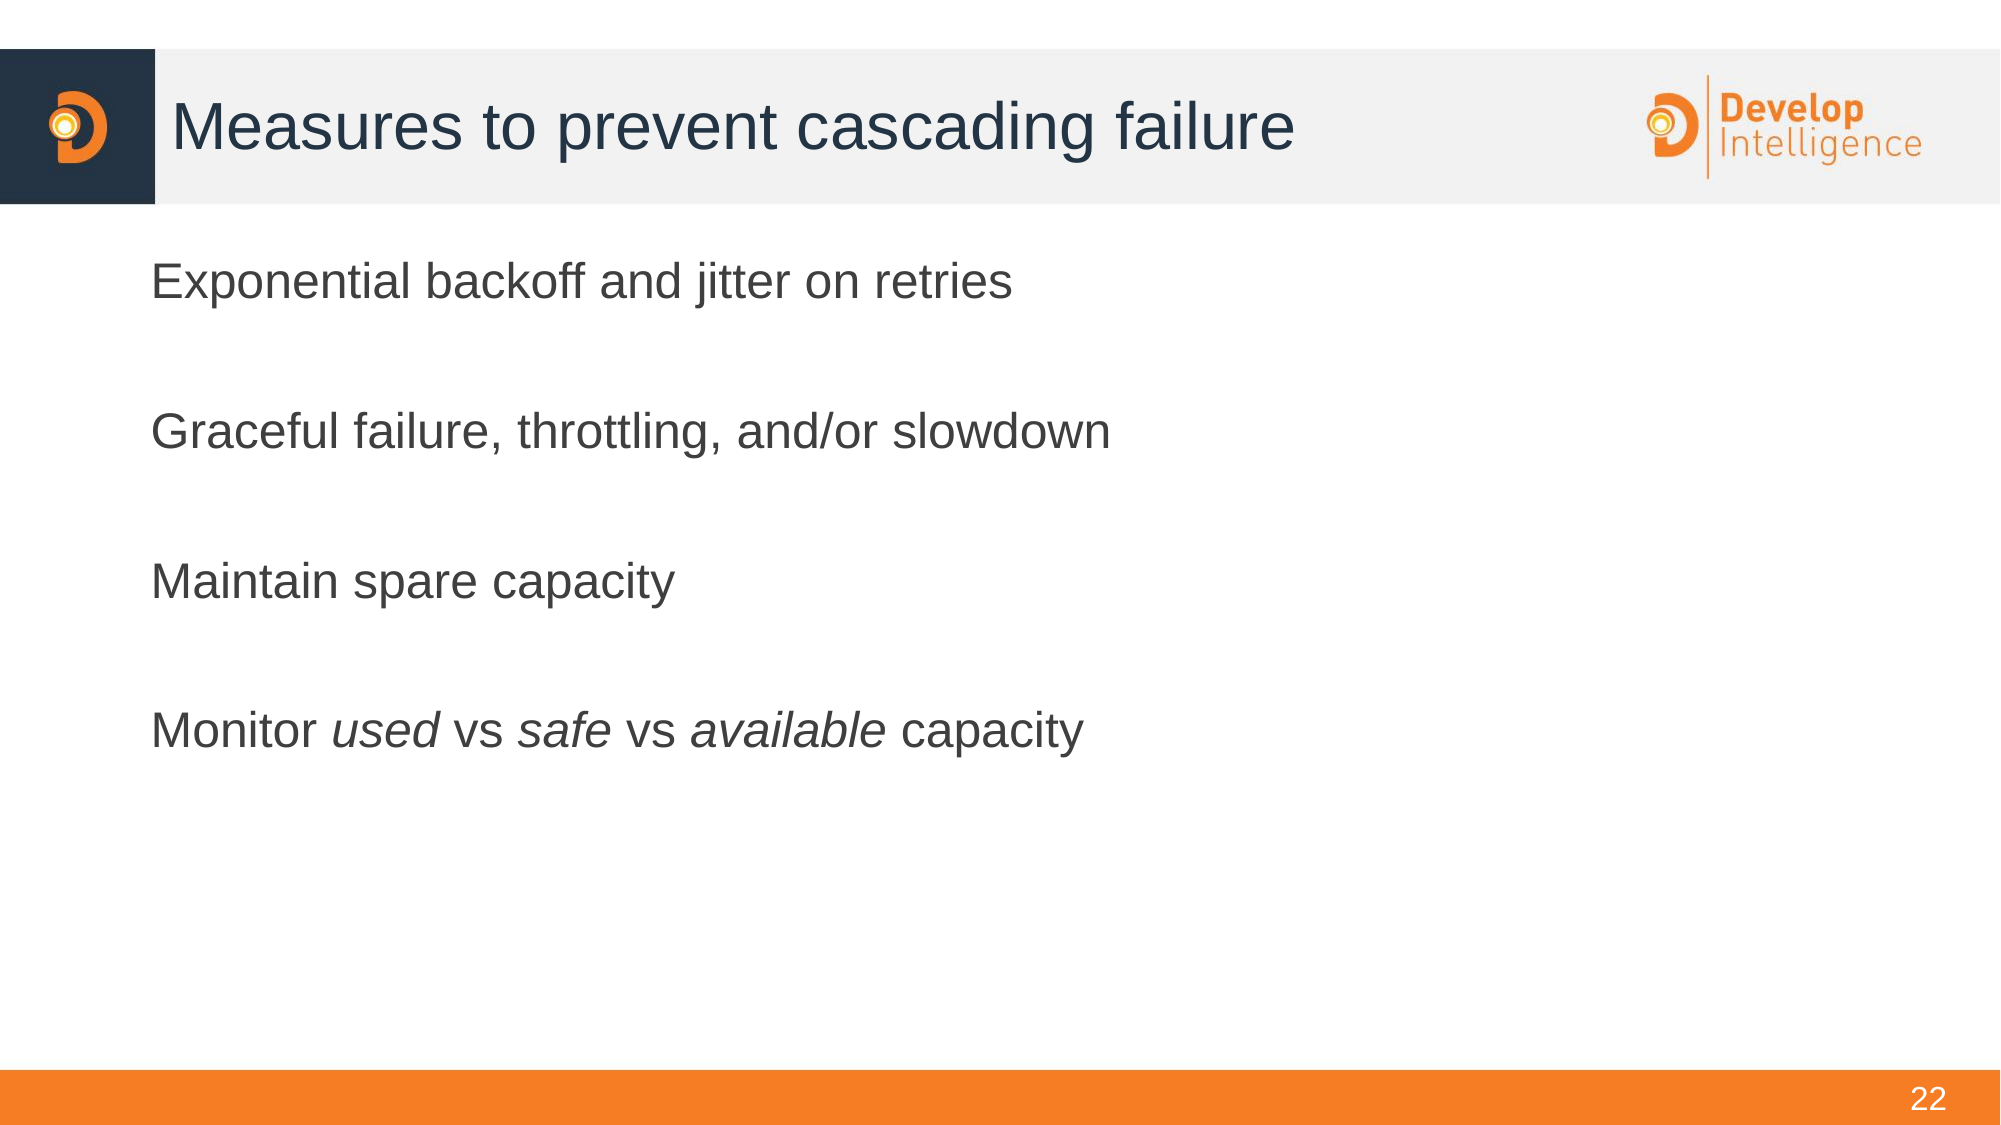

# Measures to prevent cascading failure
Exponential backoff and jitter on retries

Graceful failure, throttling, and/or slowdown

Maintain spare capacity

Monitor used vs safe vs available capacity
22